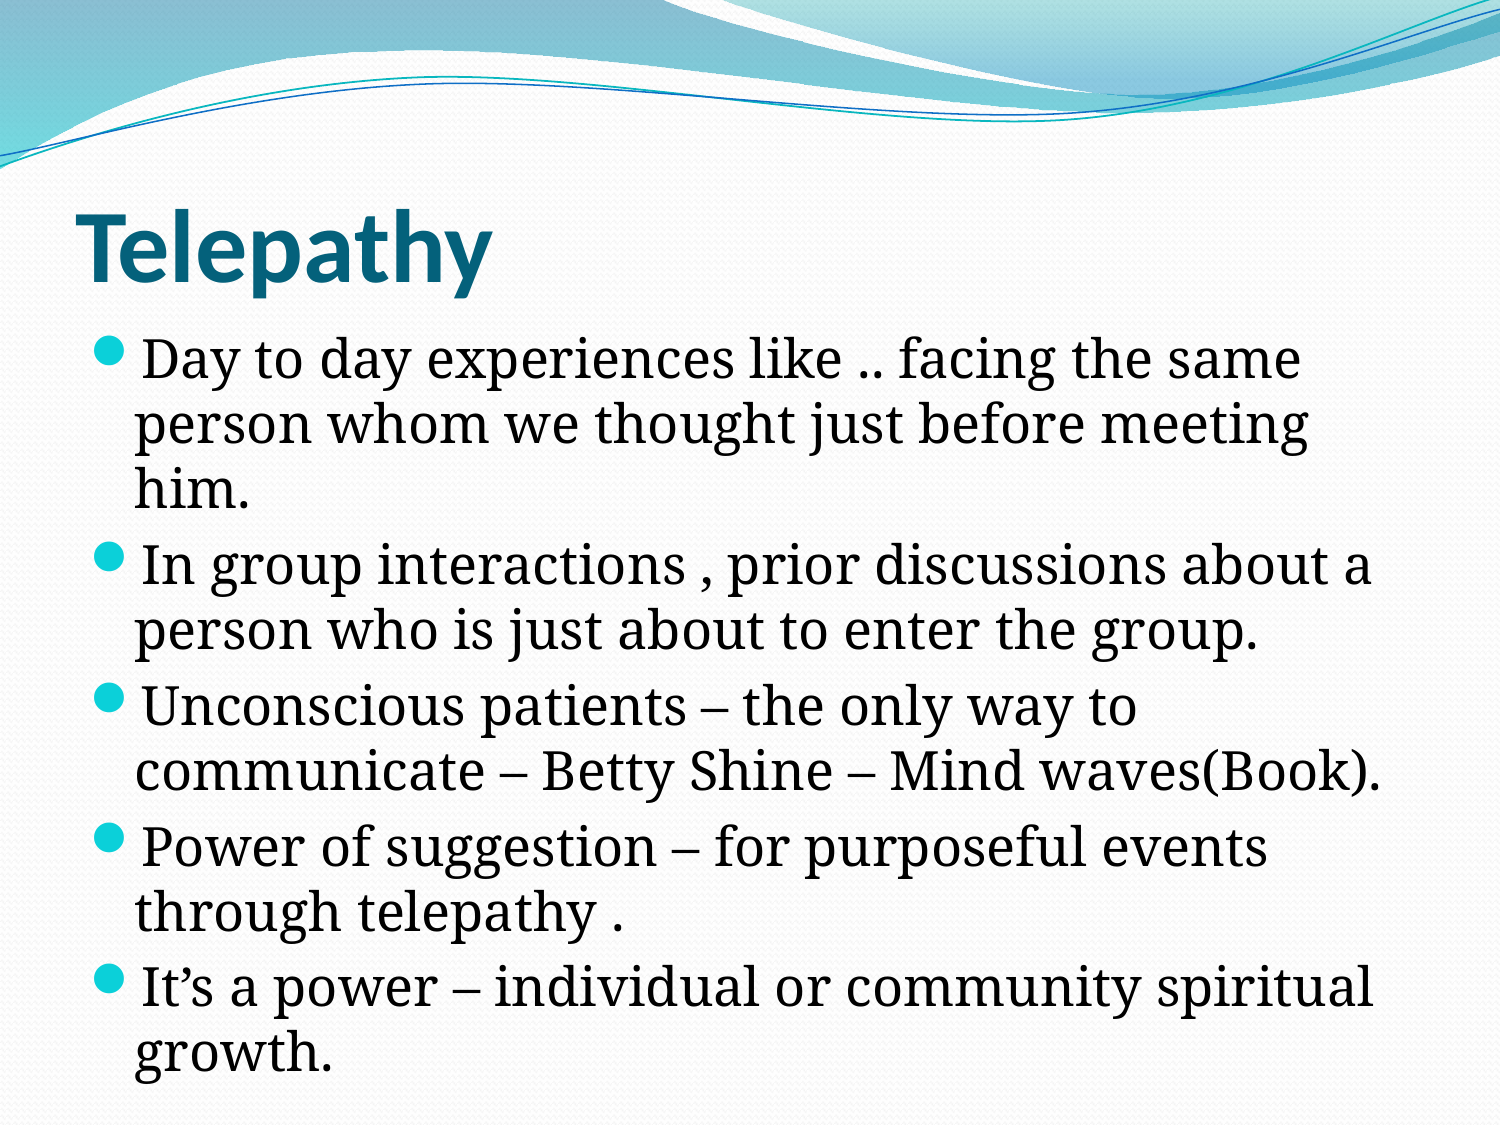

# Telepathy
Day to day experiences like .. facing the same person whom we thought just before meeting him.
In group interactions , prior discussions about a person who is just about to enter the group.
Unconscious patients – the only way to communicate – Betty Shine – Mind waves(Book).
Power of suggestion – for purposeful events through telepathy .
It’s a power – individual or community spiritual growth.